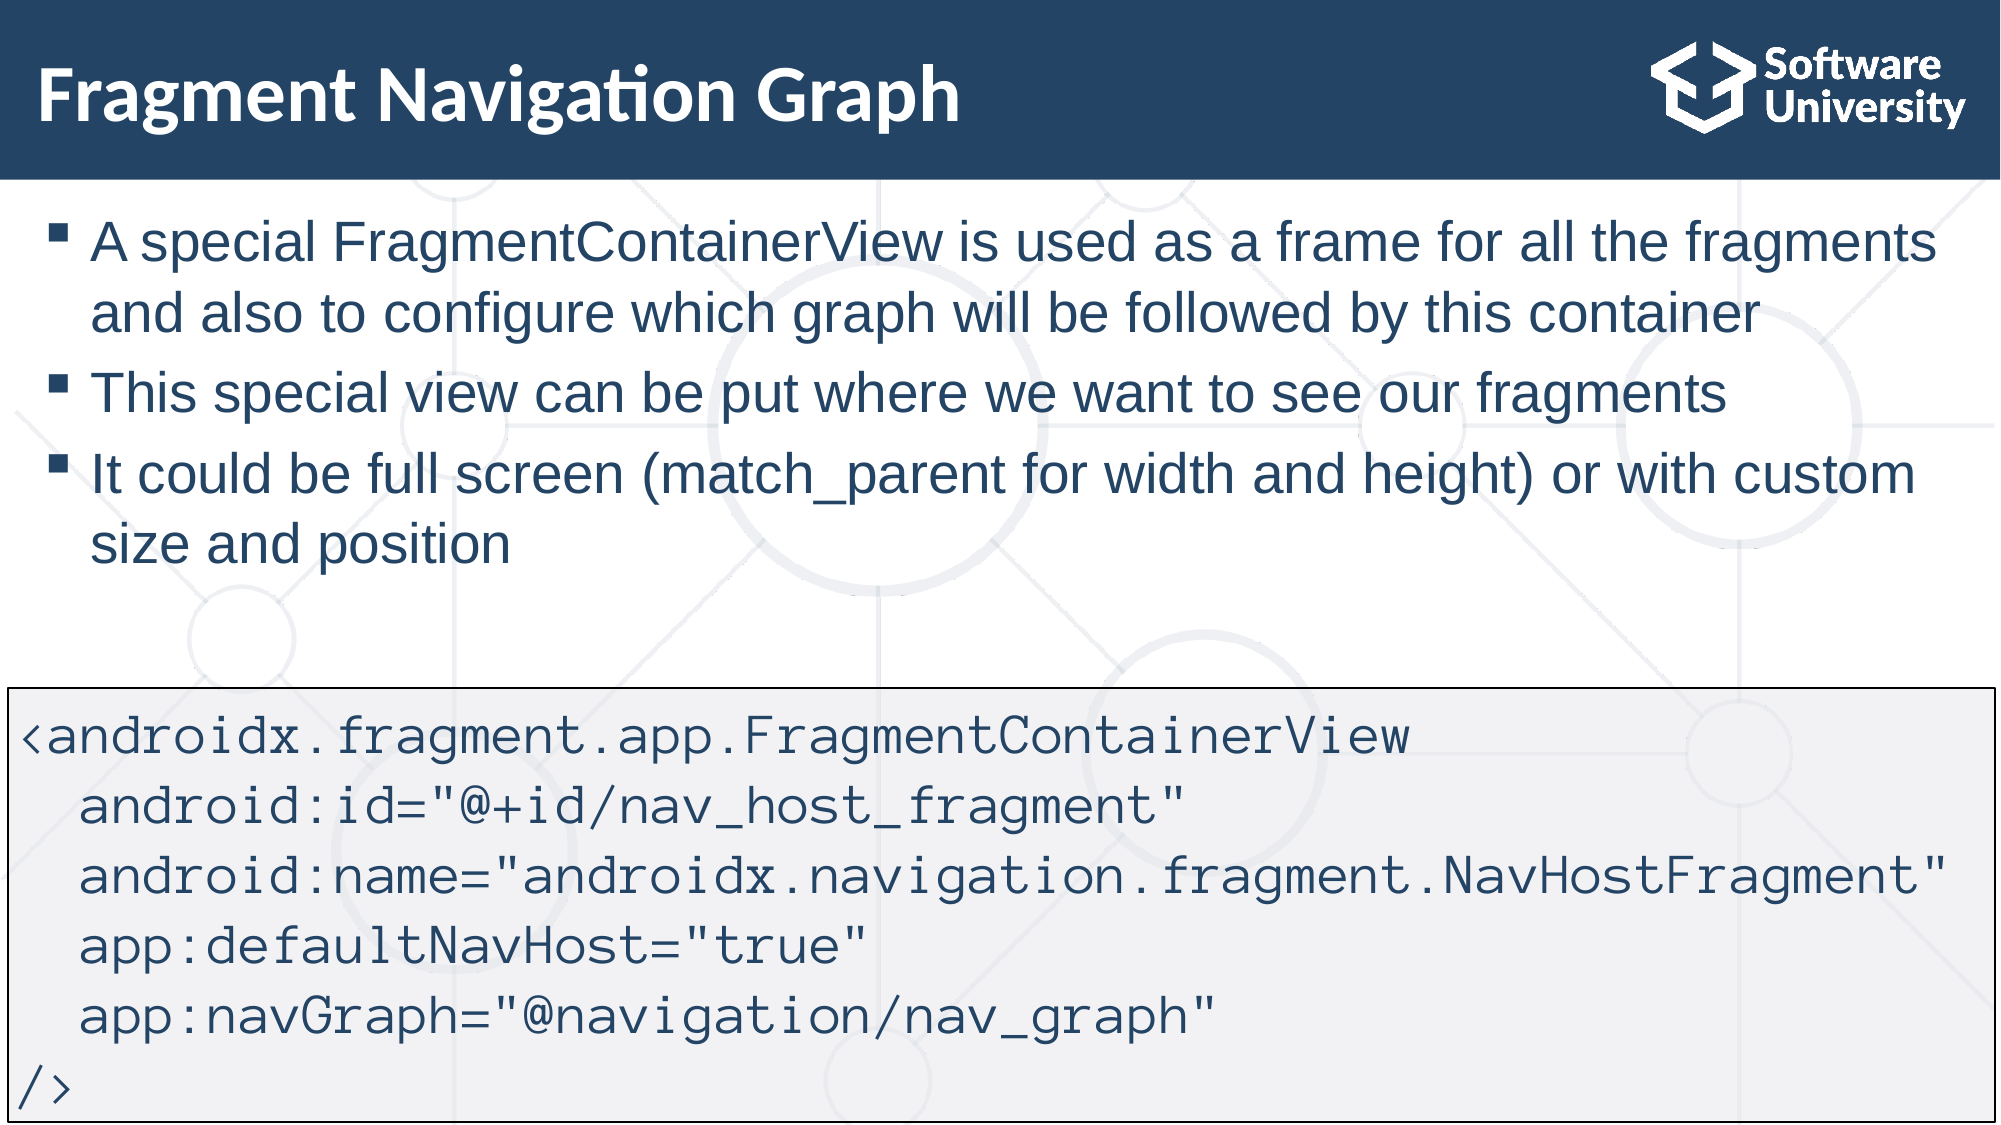

# Fragment Navigation Graph
A special FragmentContainerView is used as a frame for all the fragments and also to configure which graph will be followed by this container
This special view can be put where we want to see our fragments
It could be full screen (match_parent for width and height) or with custom size and position

<androidx.fragment.app.FragmentContainerView
  android:id="@+id/nav_host_fragment"
  android:name="androidx.navigation.fragment.NavHostFragment"
  app:defaultNavHost="true"
  app:navGraph="@navigation/nav_graph"
/>